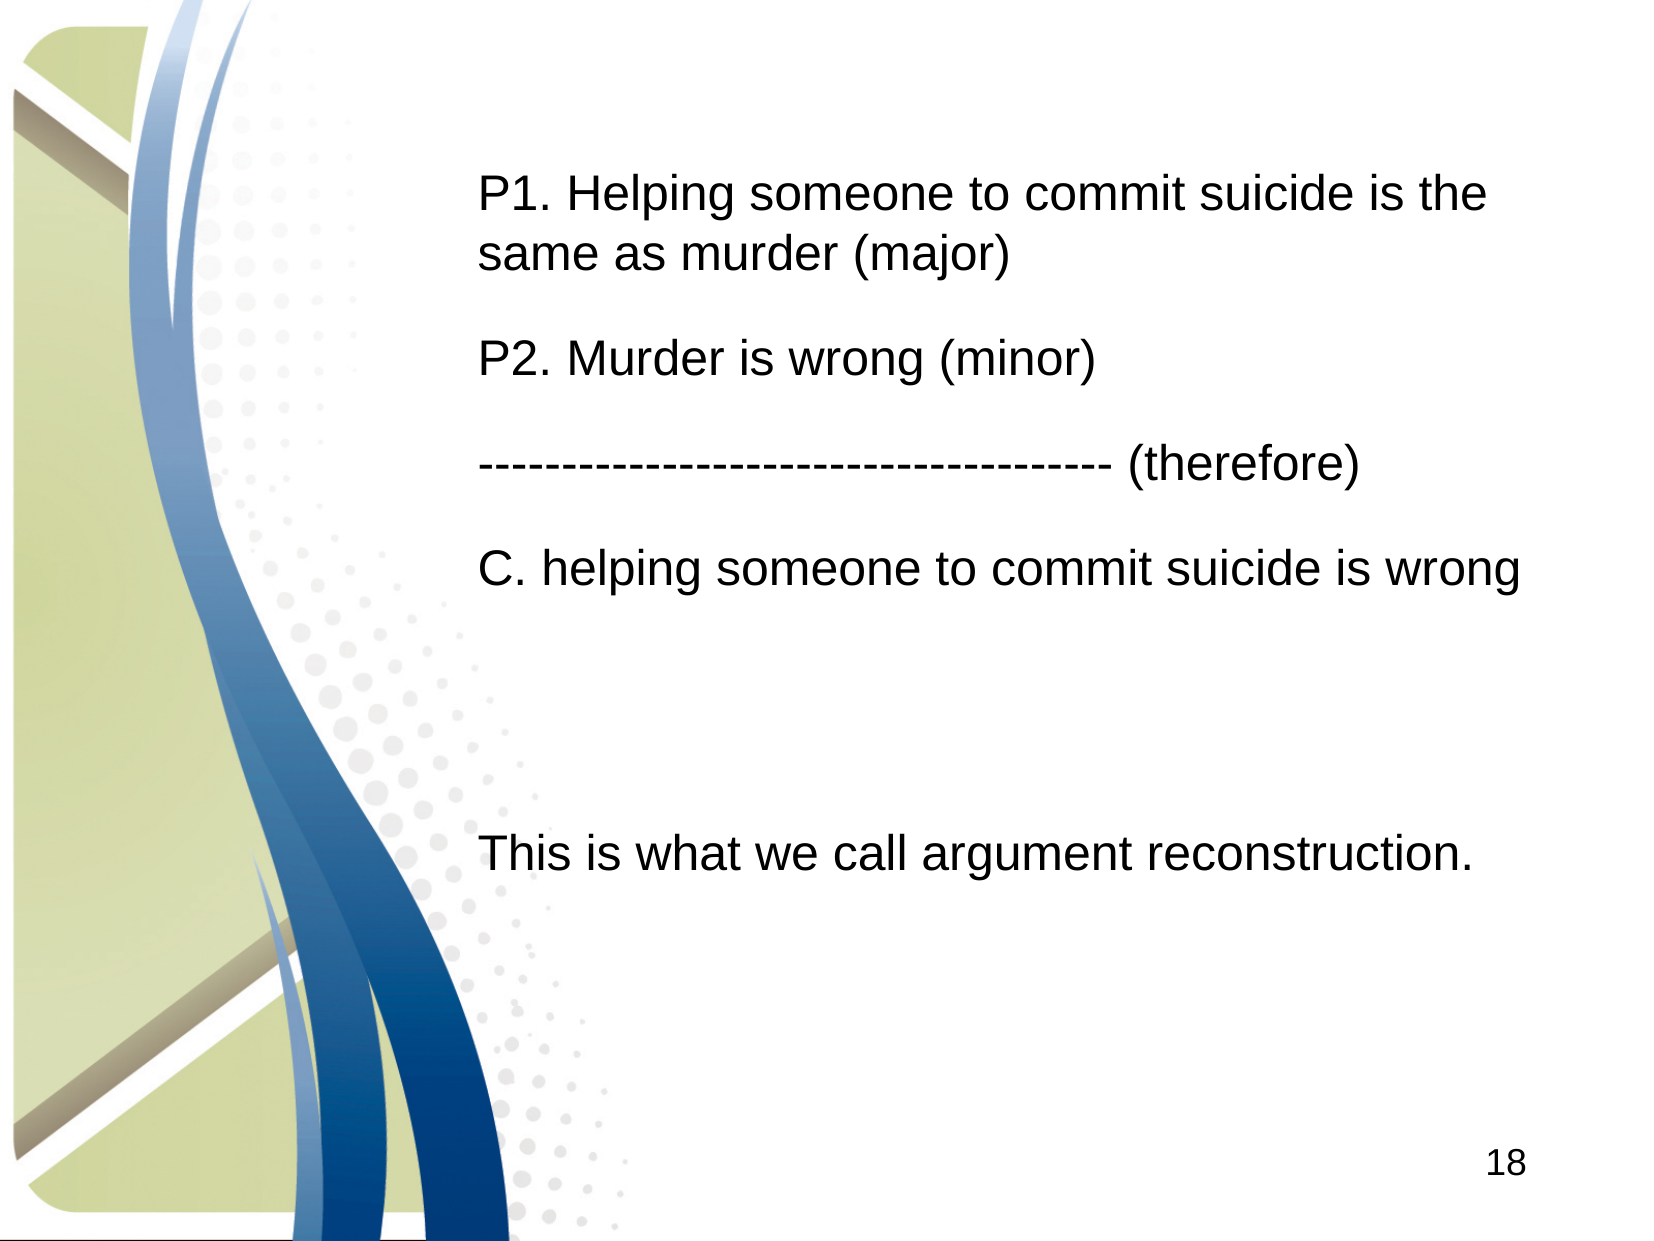

P1. Helping someone to commit suicide is the same as murder (major)

P2. Murder is wrong (minor)

-------------------------------------- (therefore)

C. helping someone to commit suicide is wrong

This is what we call argument reconstruction.

18